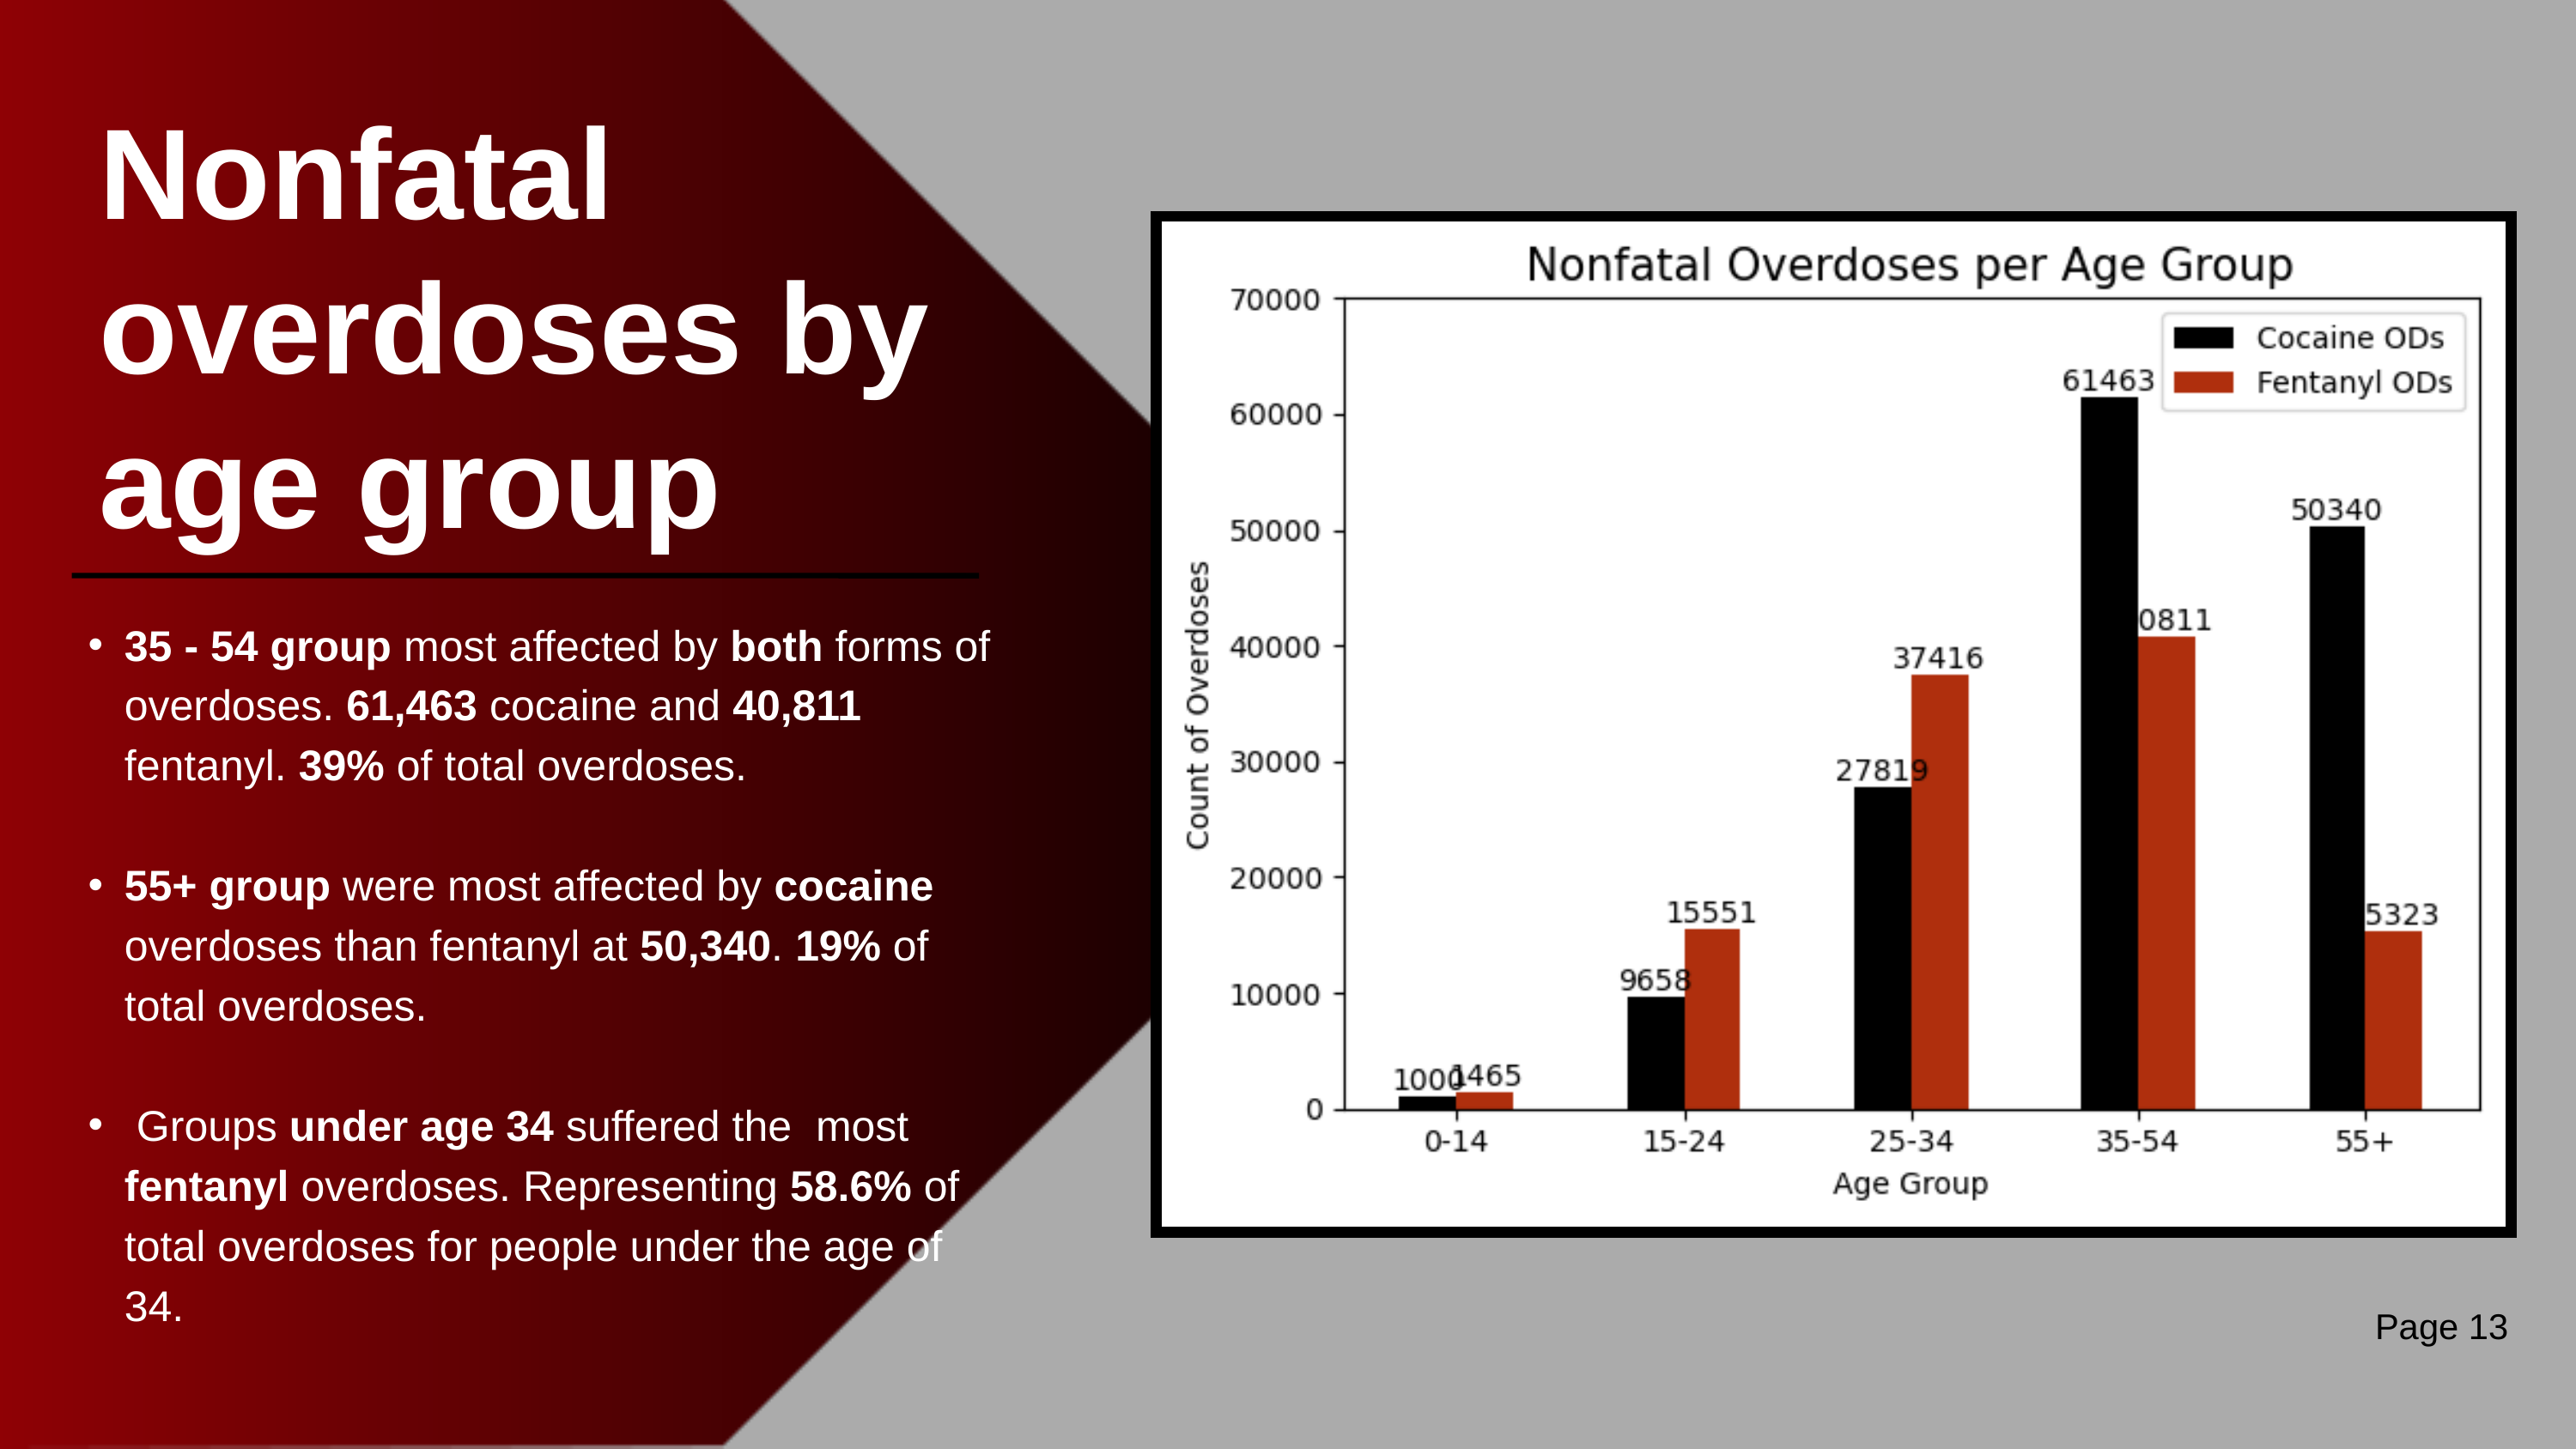

Nonfatal overdoses by
age group

35 - 54 group most affected by both forms of overdoses. 61,463 cocaine and 40,811 fentanyl. 39% of total overdoses.

55+ group were most affected by cocaine overdoses than fentanyl at 50,340. 19% of total overdoses.

 Groups under age 34 suffered the  most fentanyl overdoses. Representing 58.6% of total overdoses for people under the age of 34.
Page 13